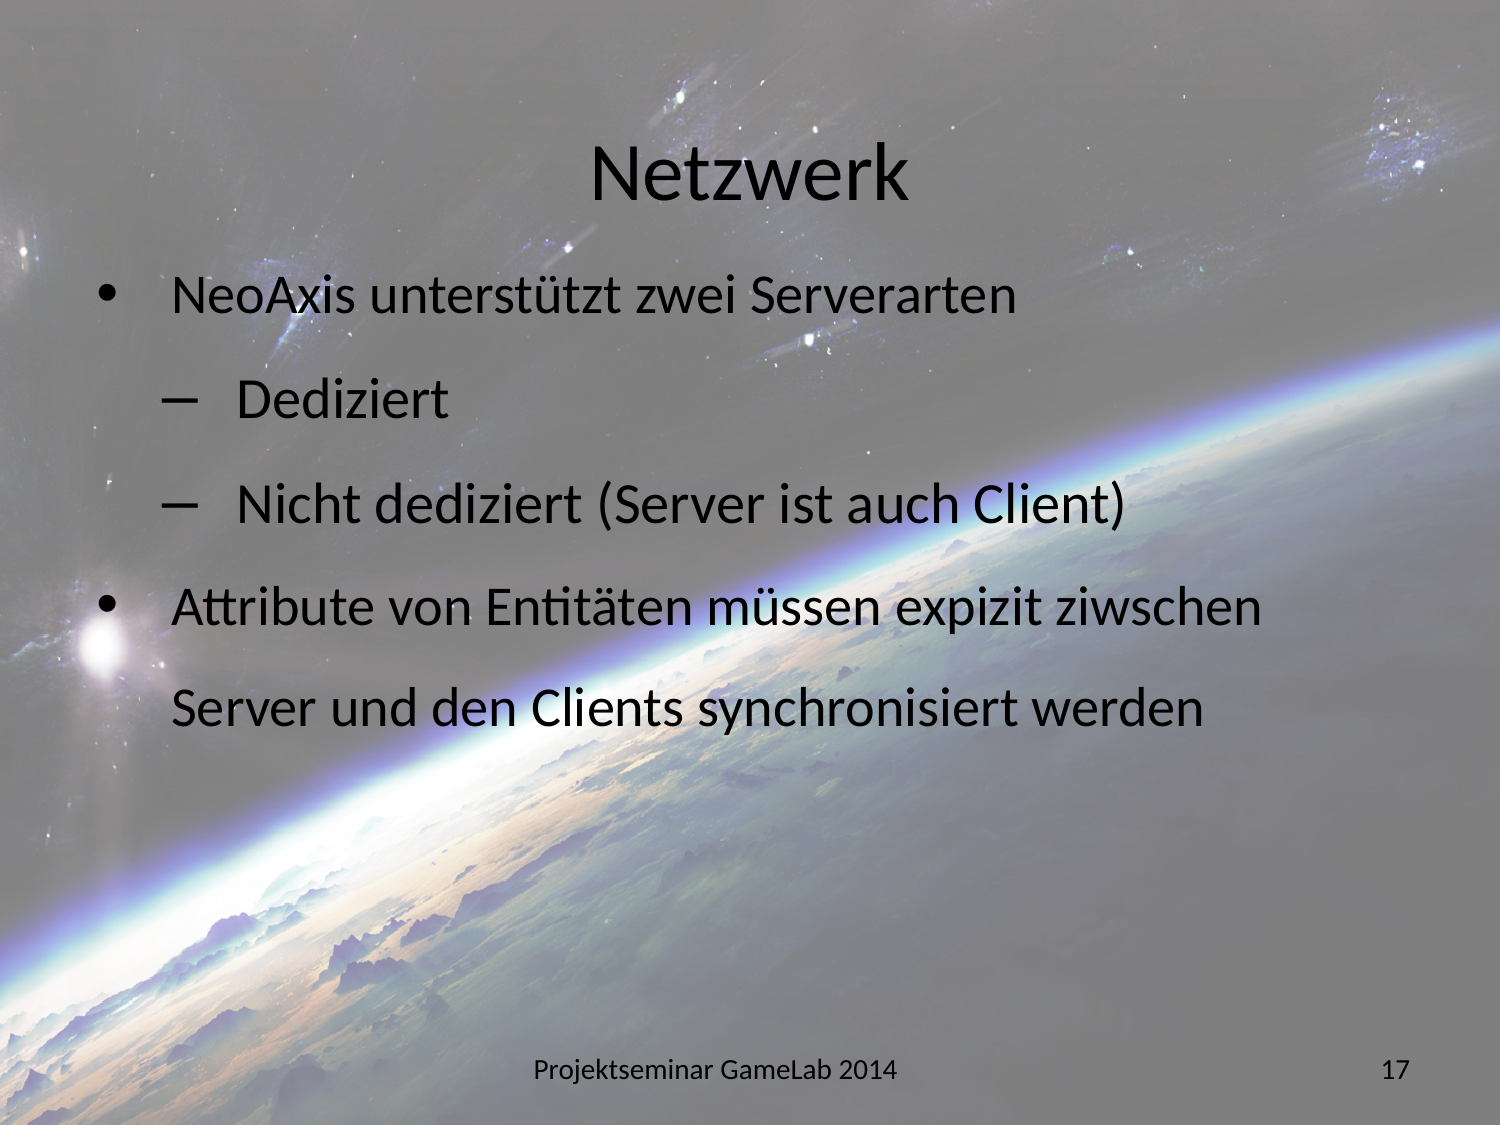

# Netzwerk
NeoAxis unterstützt zwei Serverarten
Dediziert
Nicht dediziert (Server ist auch Client)
Attribute von Entitäten müssen expizit ziwschen Server und den Clients synchronisiert werden

Projektseminar GameLab 2014
17